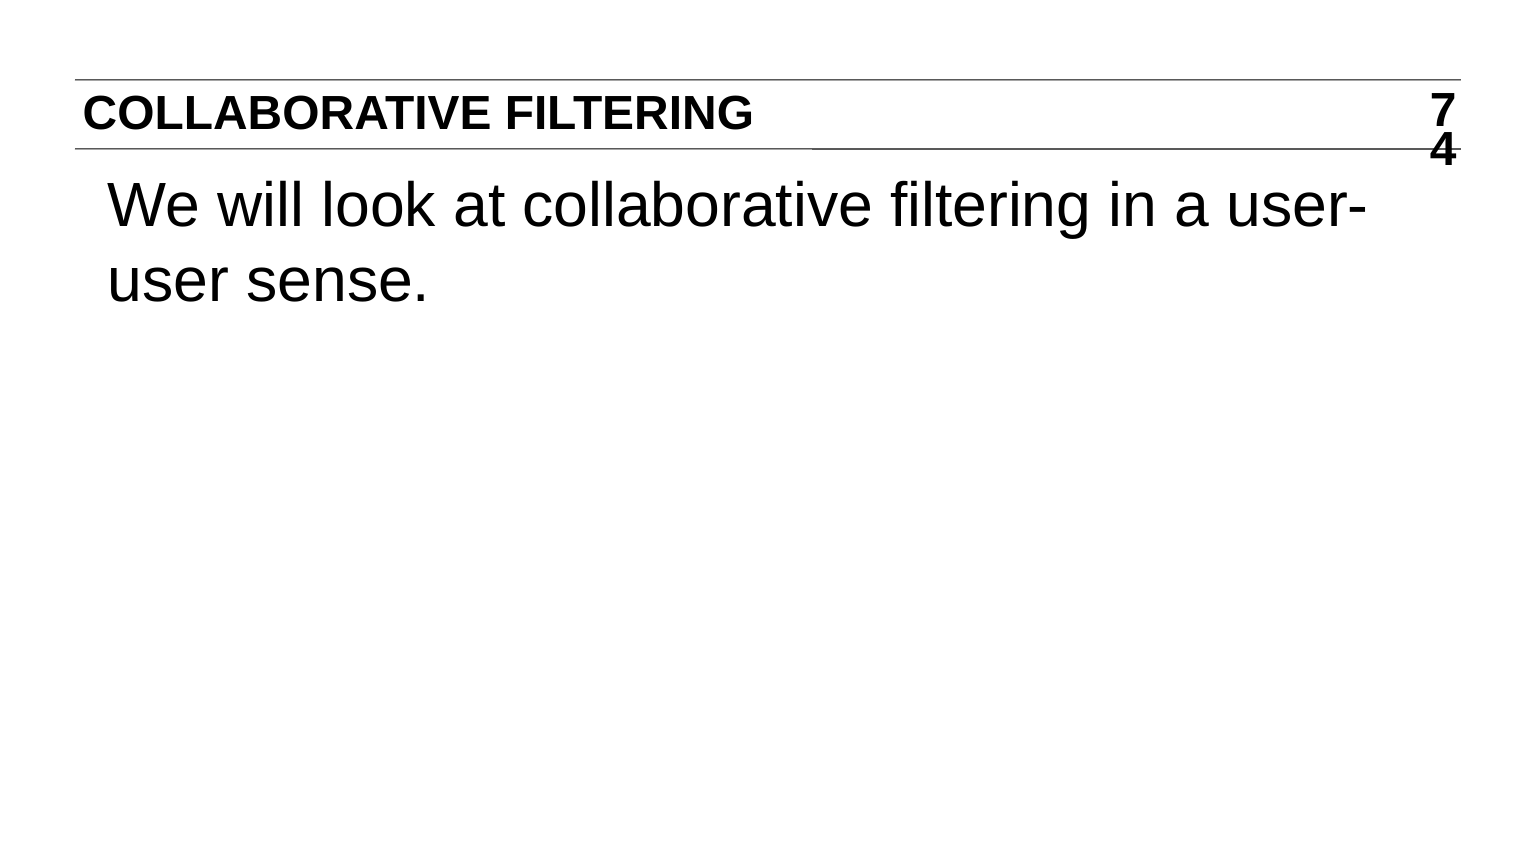

Collaborative filtering
74
We will look at collaborative filtering in a user-user sense.